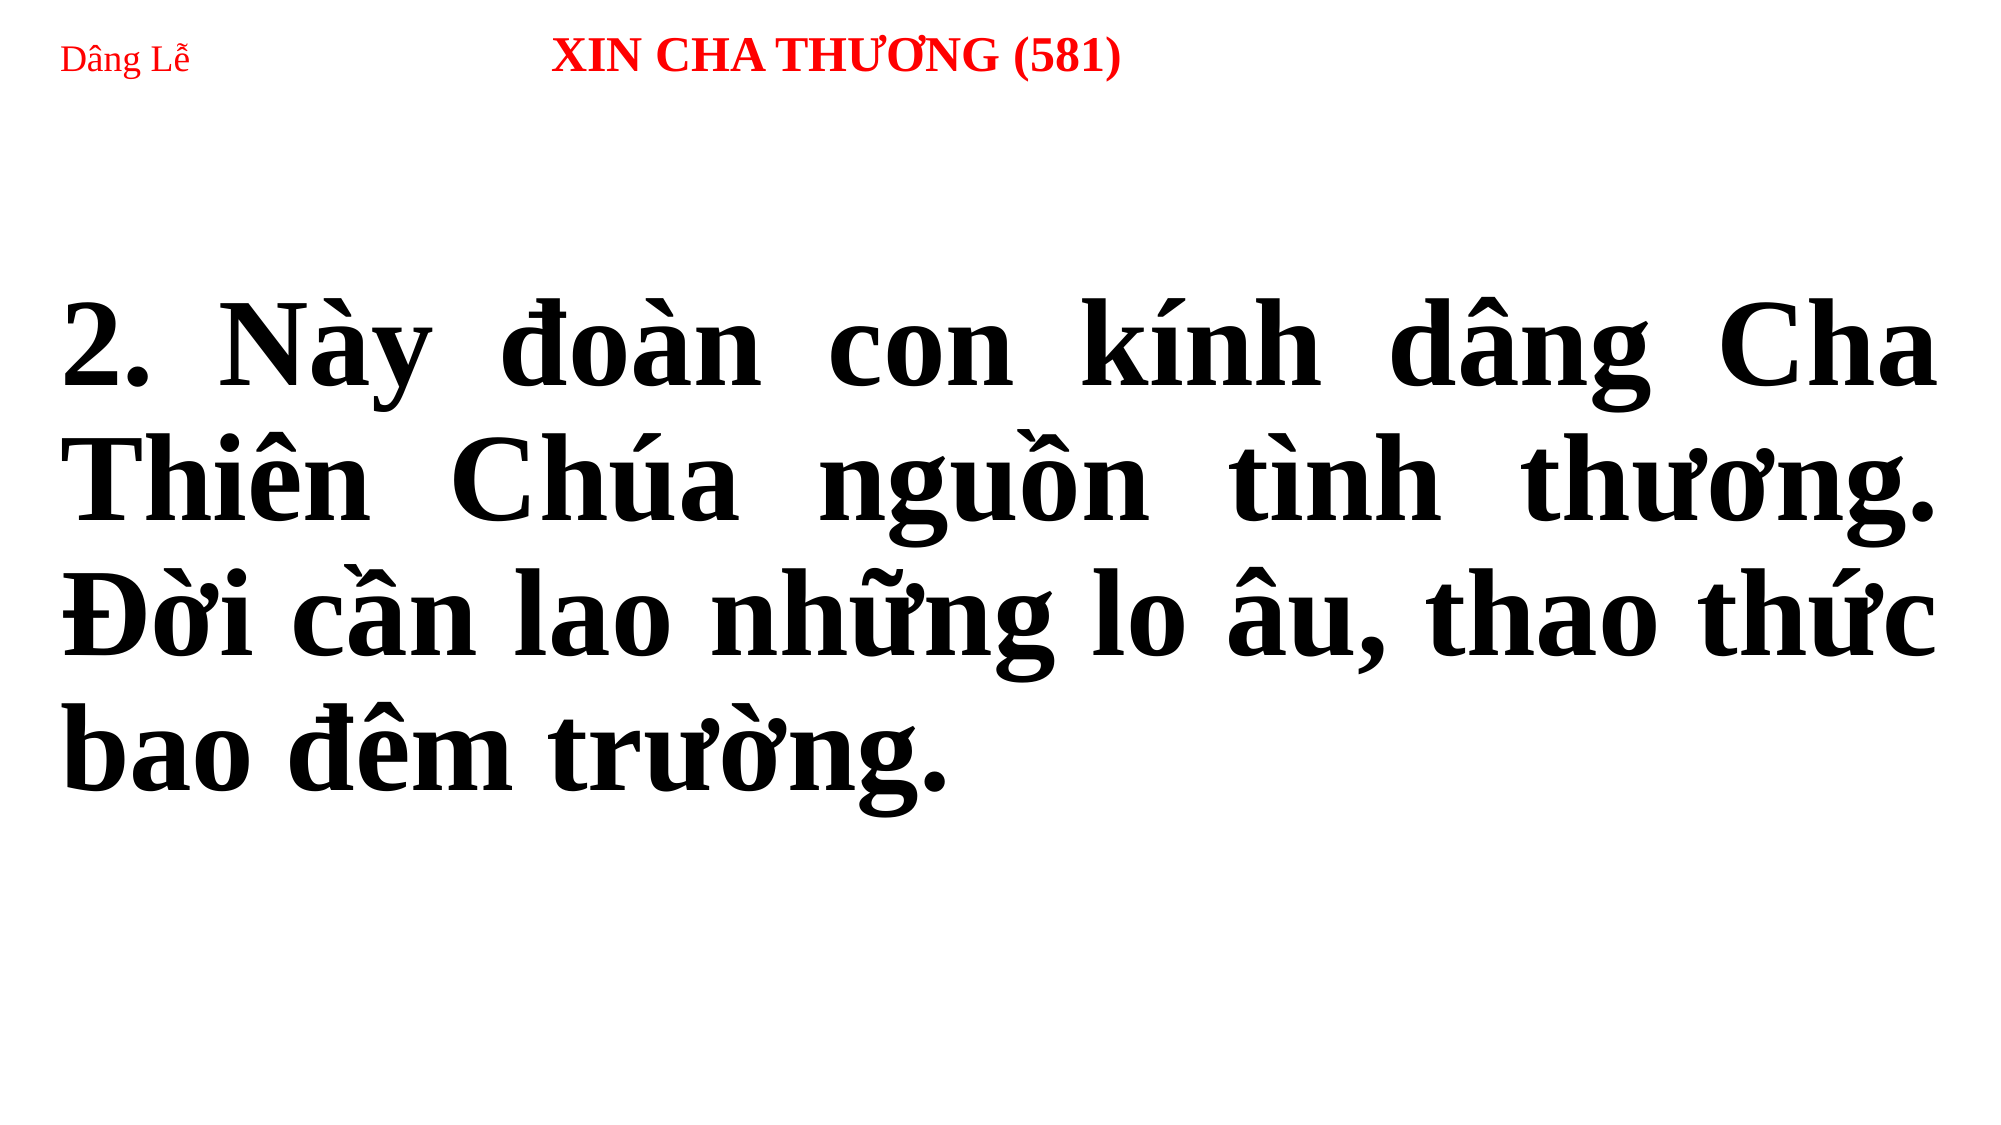

# Dâng Lễ                                      XIN CHA THƯƠNG (581)
2. Này đoàn con kính dâng Cha Thiên Chúa nguồn tình thương. Đời cần lao những lo âu, thao thức bao đêm trường.